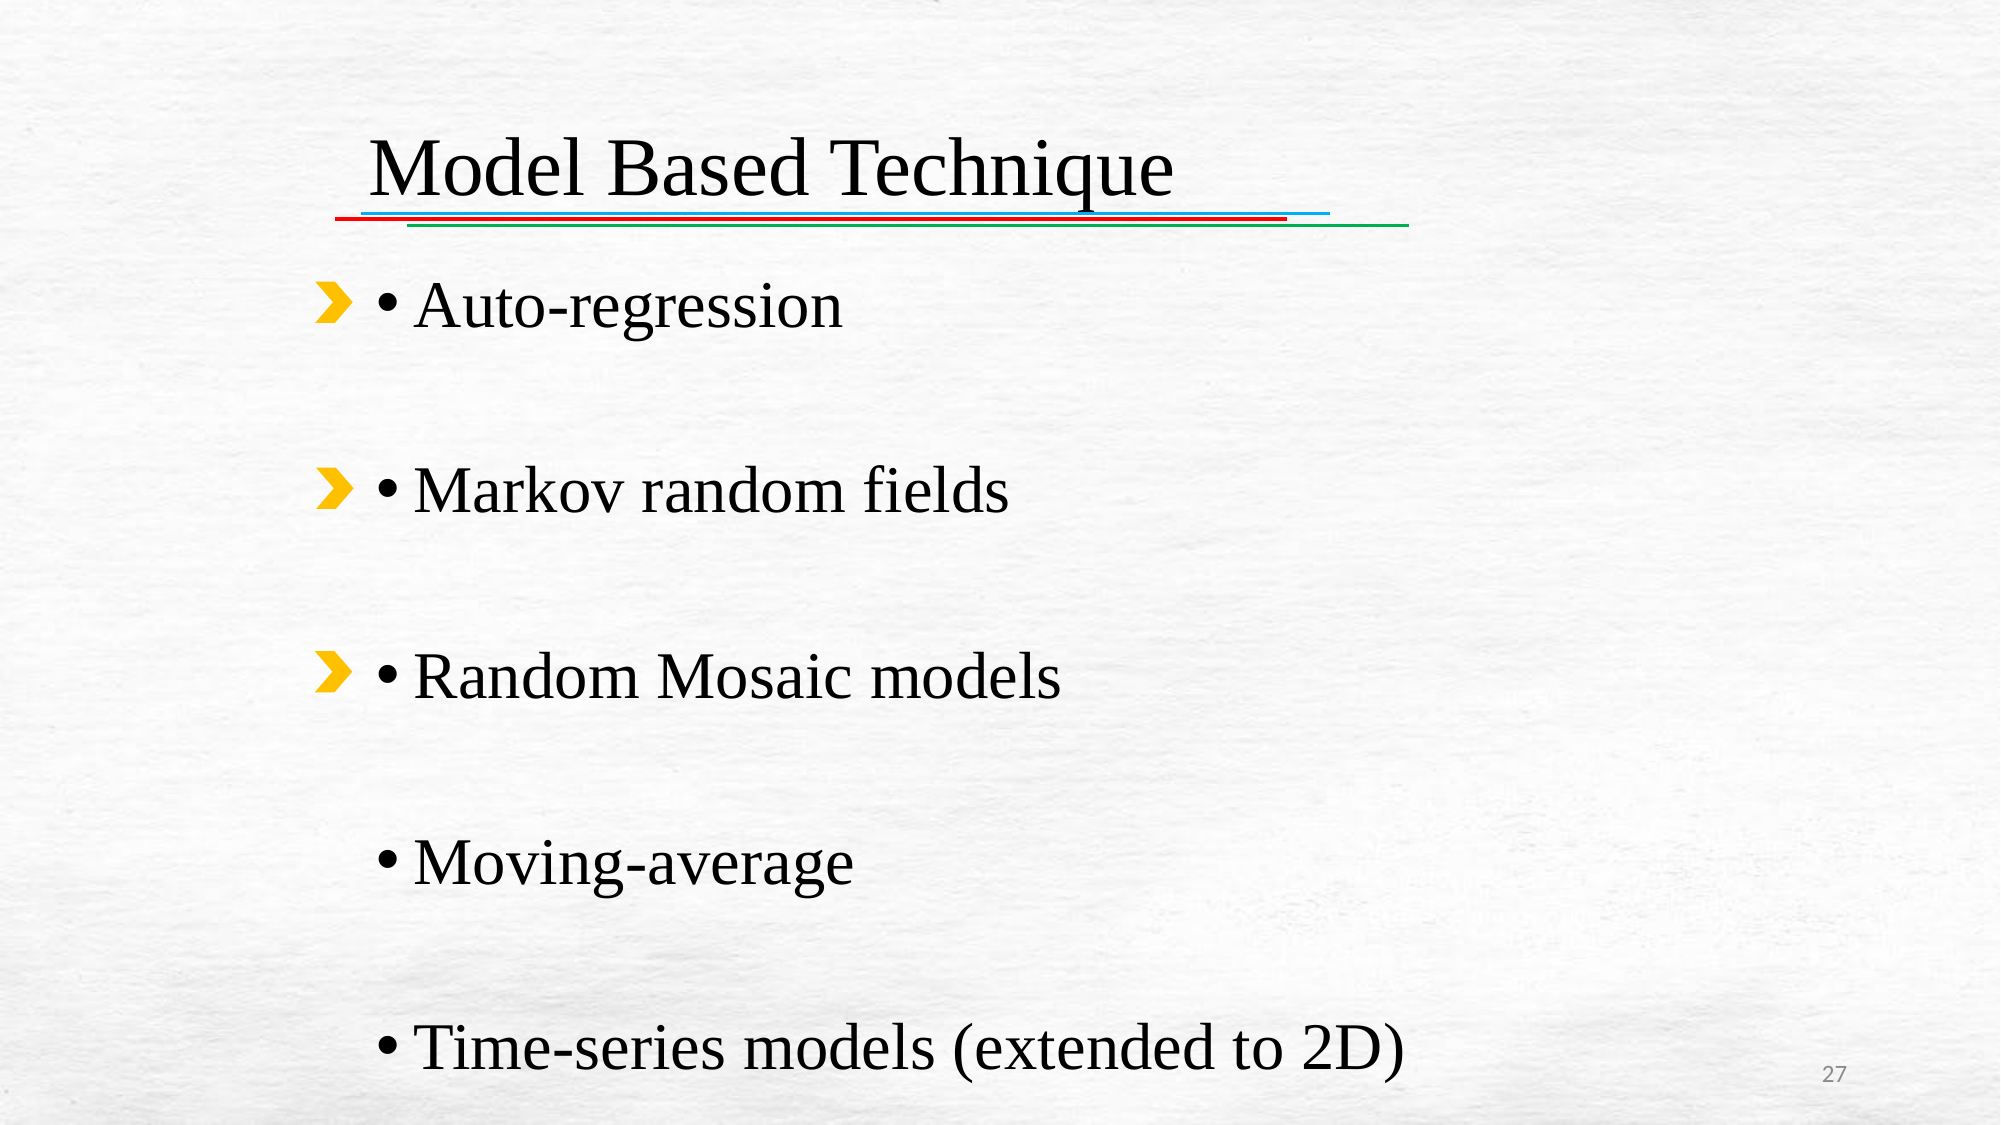

# Model Based Technique
Auto-regression

Markov random fields

Random Mosaic models

Moving-average

Time-series models (extended to 2D)

27